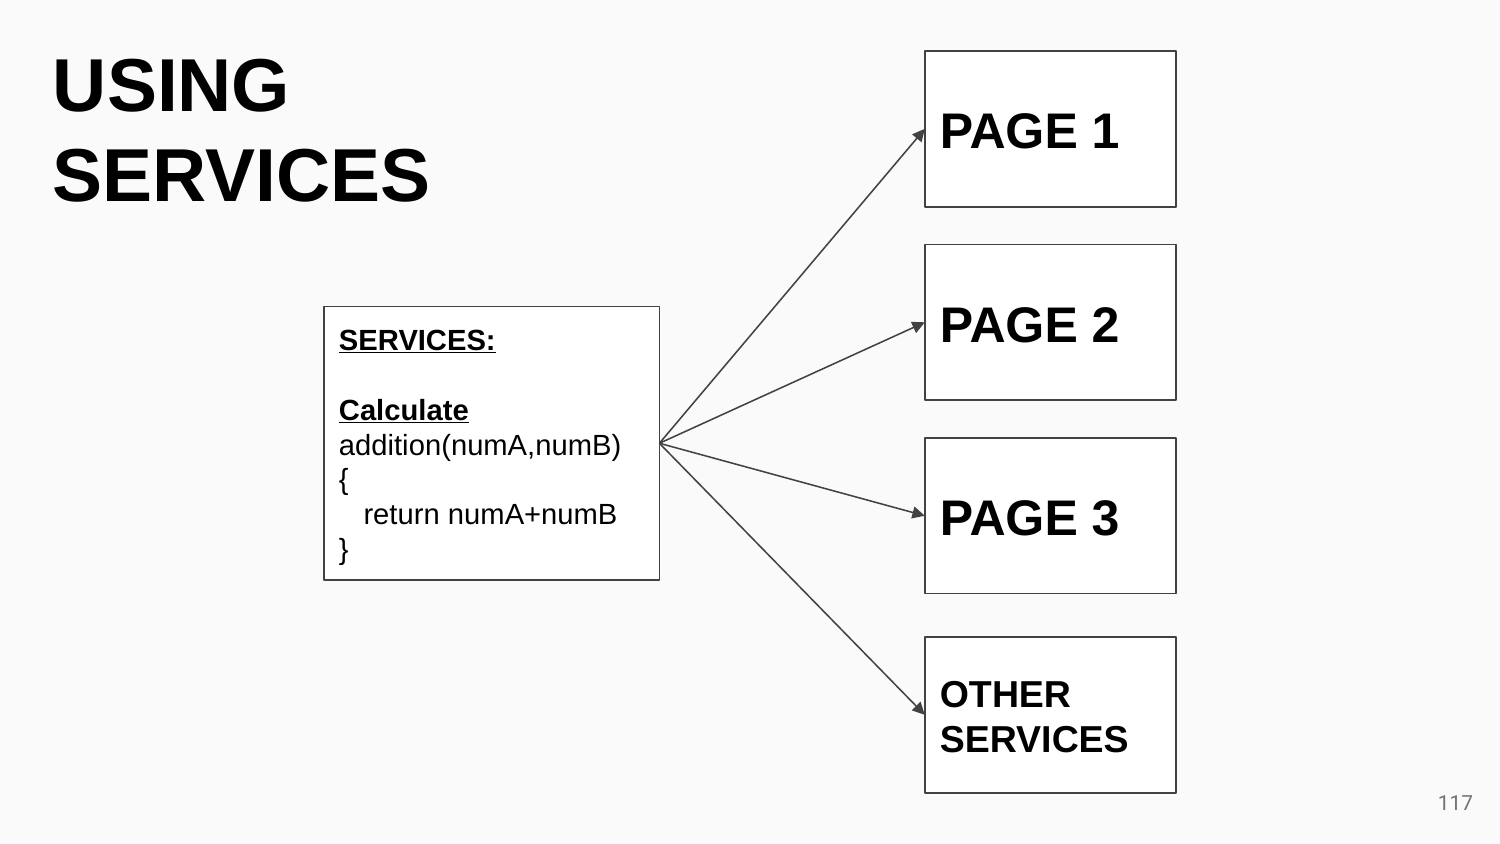

USING SERVICES
PAGE 1
PAGE 2
SERVICES:

Calculate
addition(numA,numB)
{
   return numA+numB
}
PAGE 3
OTHER SERVICES
117